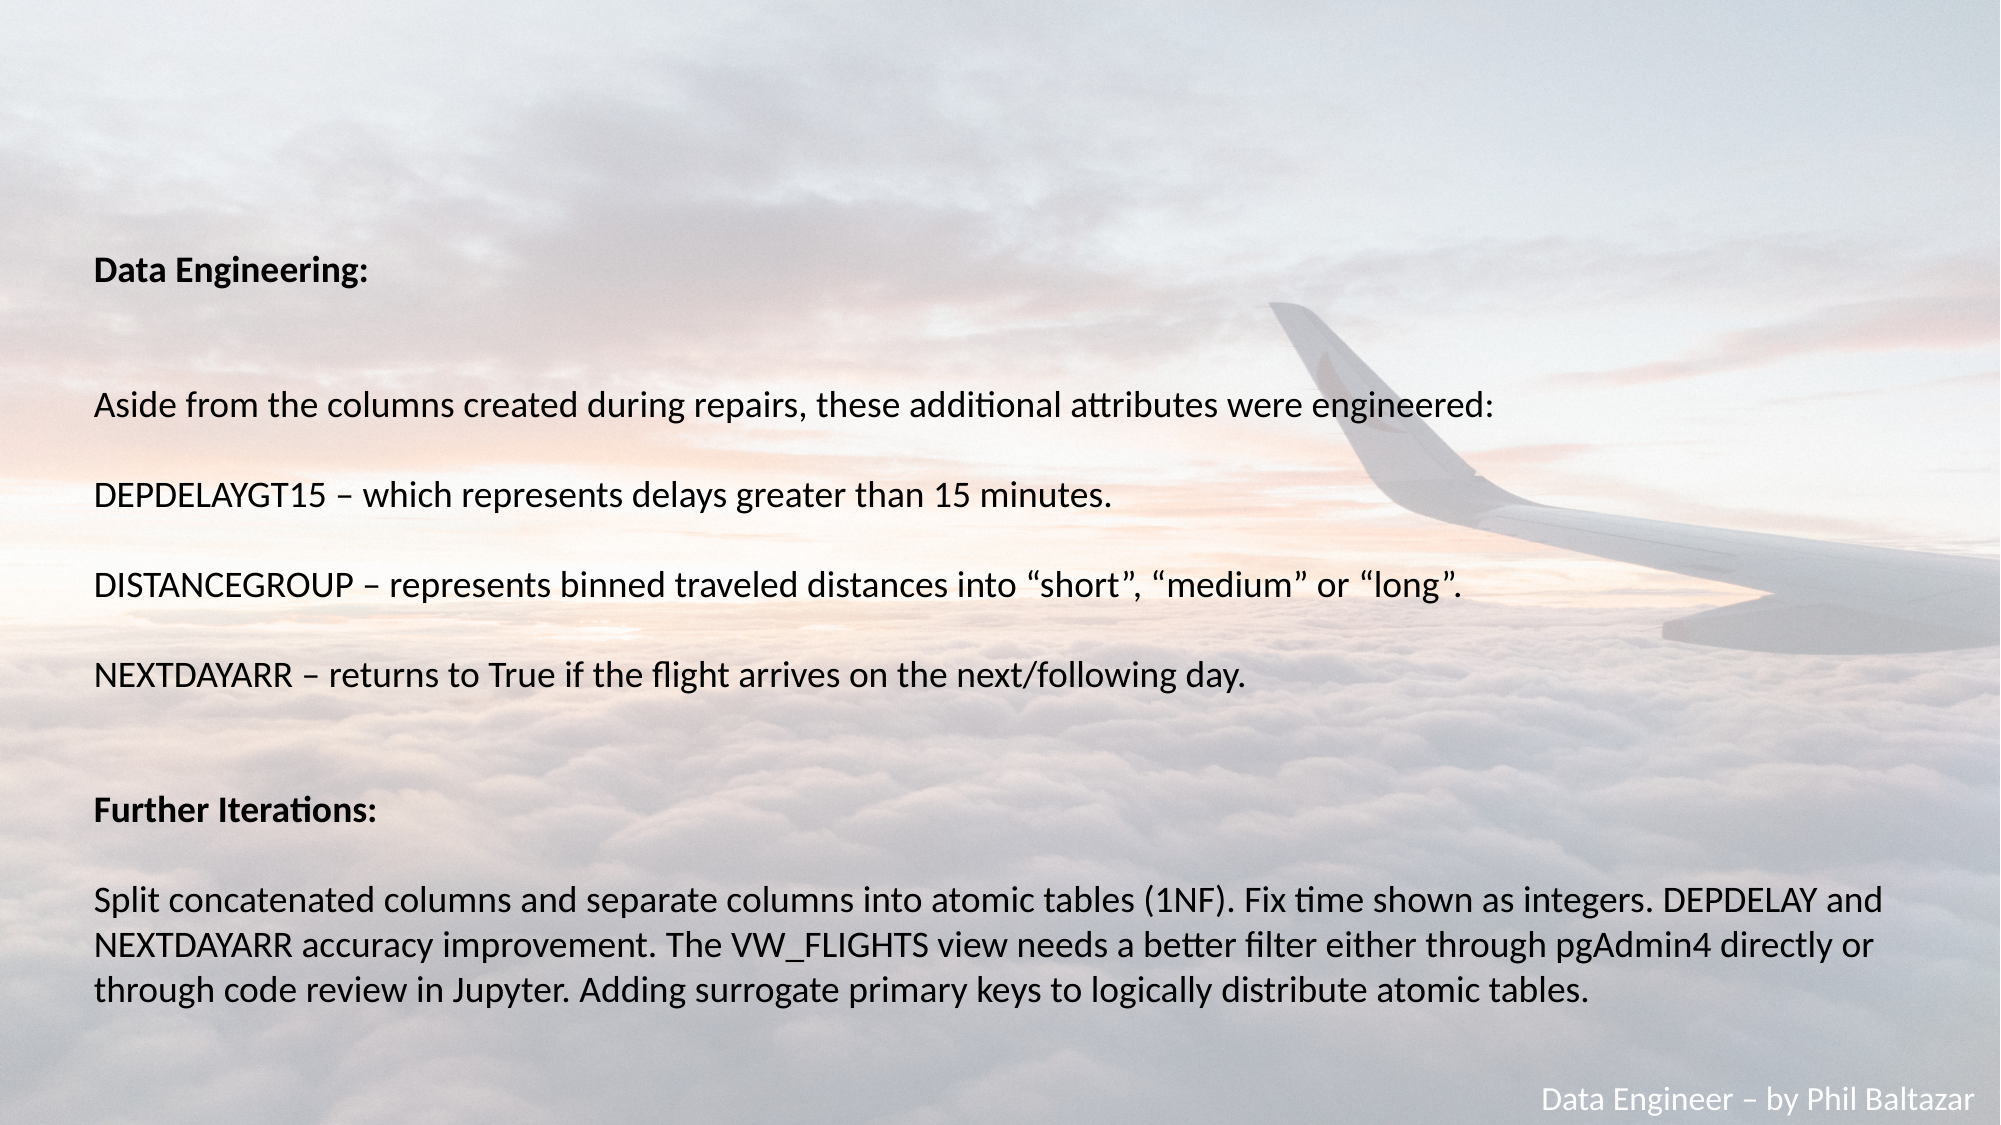

Data Engineering:

Aside from the columns created during repairs, these additional attributes were engineered:

DEPDELAYGT15 – which represents delays greater than 15 minutes.

DISTANCEGROUP – represents binned traveled distances into “short”, “medium” or “long”.

NEXTDAYARR – returns to True if the flight arrives on the next/following day.

Further Iterations:

Split concatenated columns and separate columns into atomic tables (1NF). Fix time shown as integers. DEPDELAY and NEXTDAYARR accuracy improvement. The VW_FLIGHTS view needs a better filter either through pgAdmin4 directly or through code review in Jupyter. Adding surrogate primary keys to logically distribute atomic tables.
Data Engineer – by Phil Baltazar